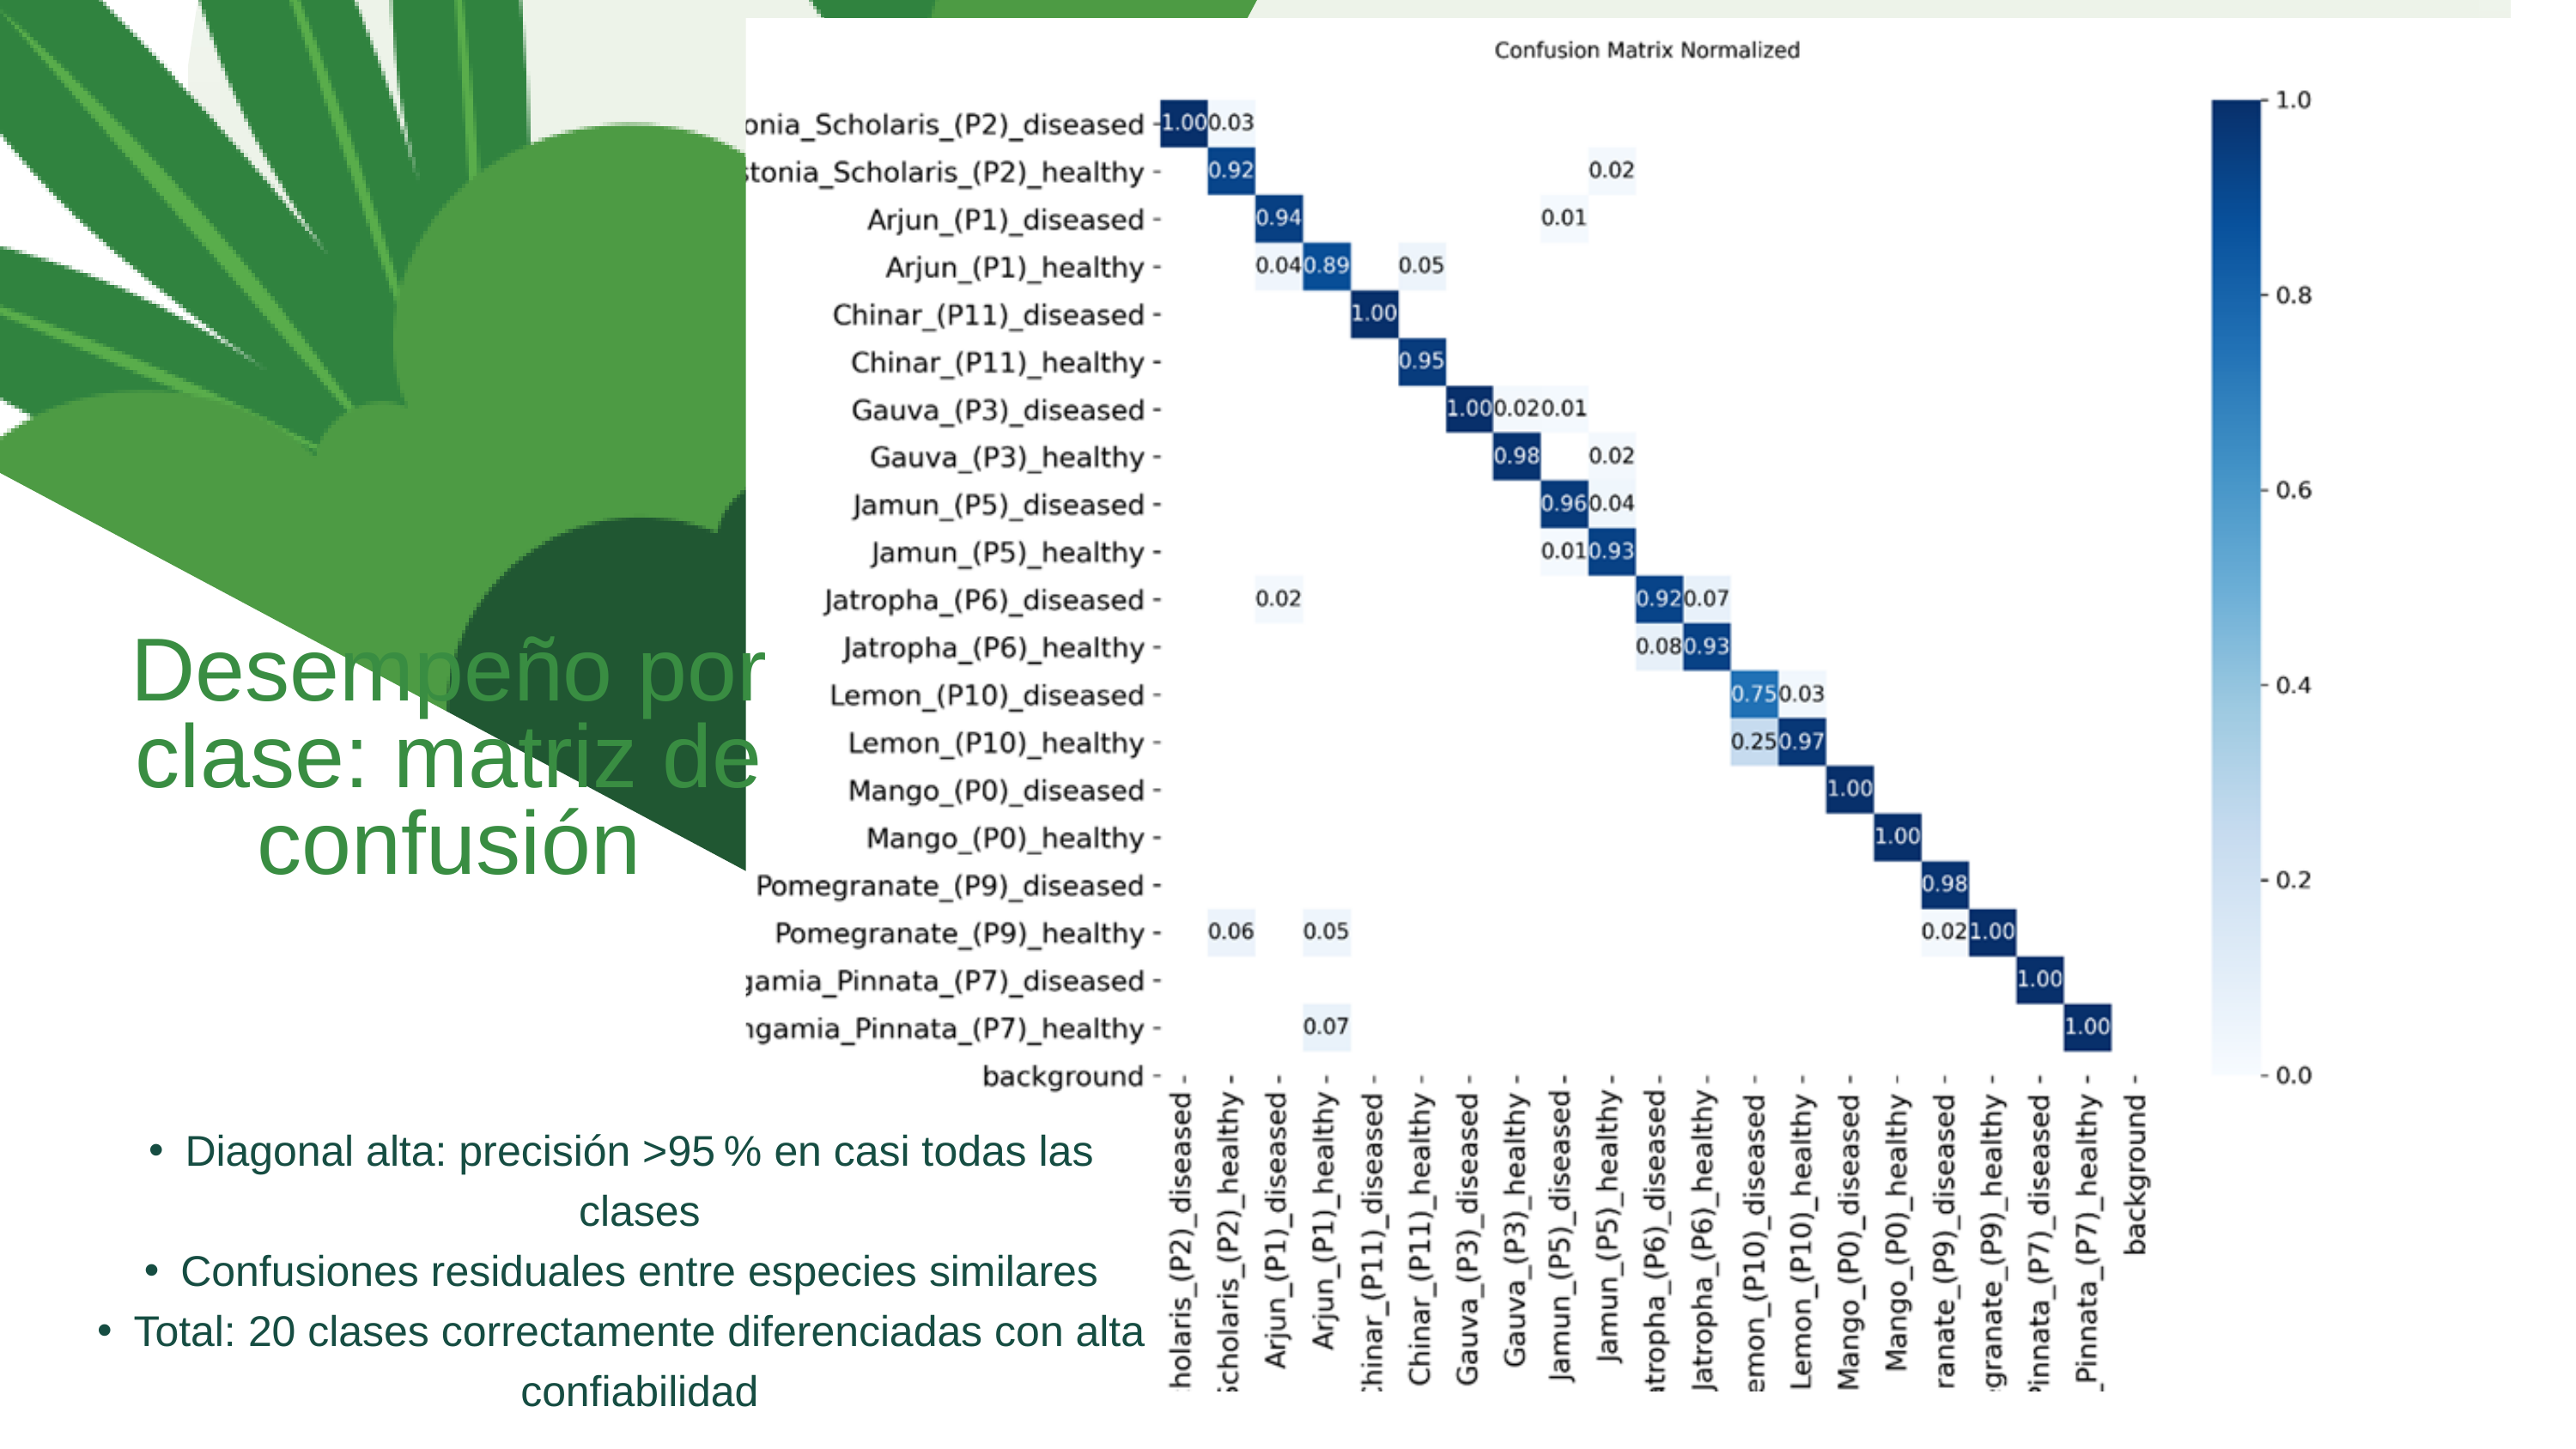

Desempeño por clase: matriz de confusión
Diagonal alta: precisión >95 % en casi todas las clases
Confusiones residuales entre especies similares
Total: 20 clases correctamente diferenciadas con alta confiabilidad